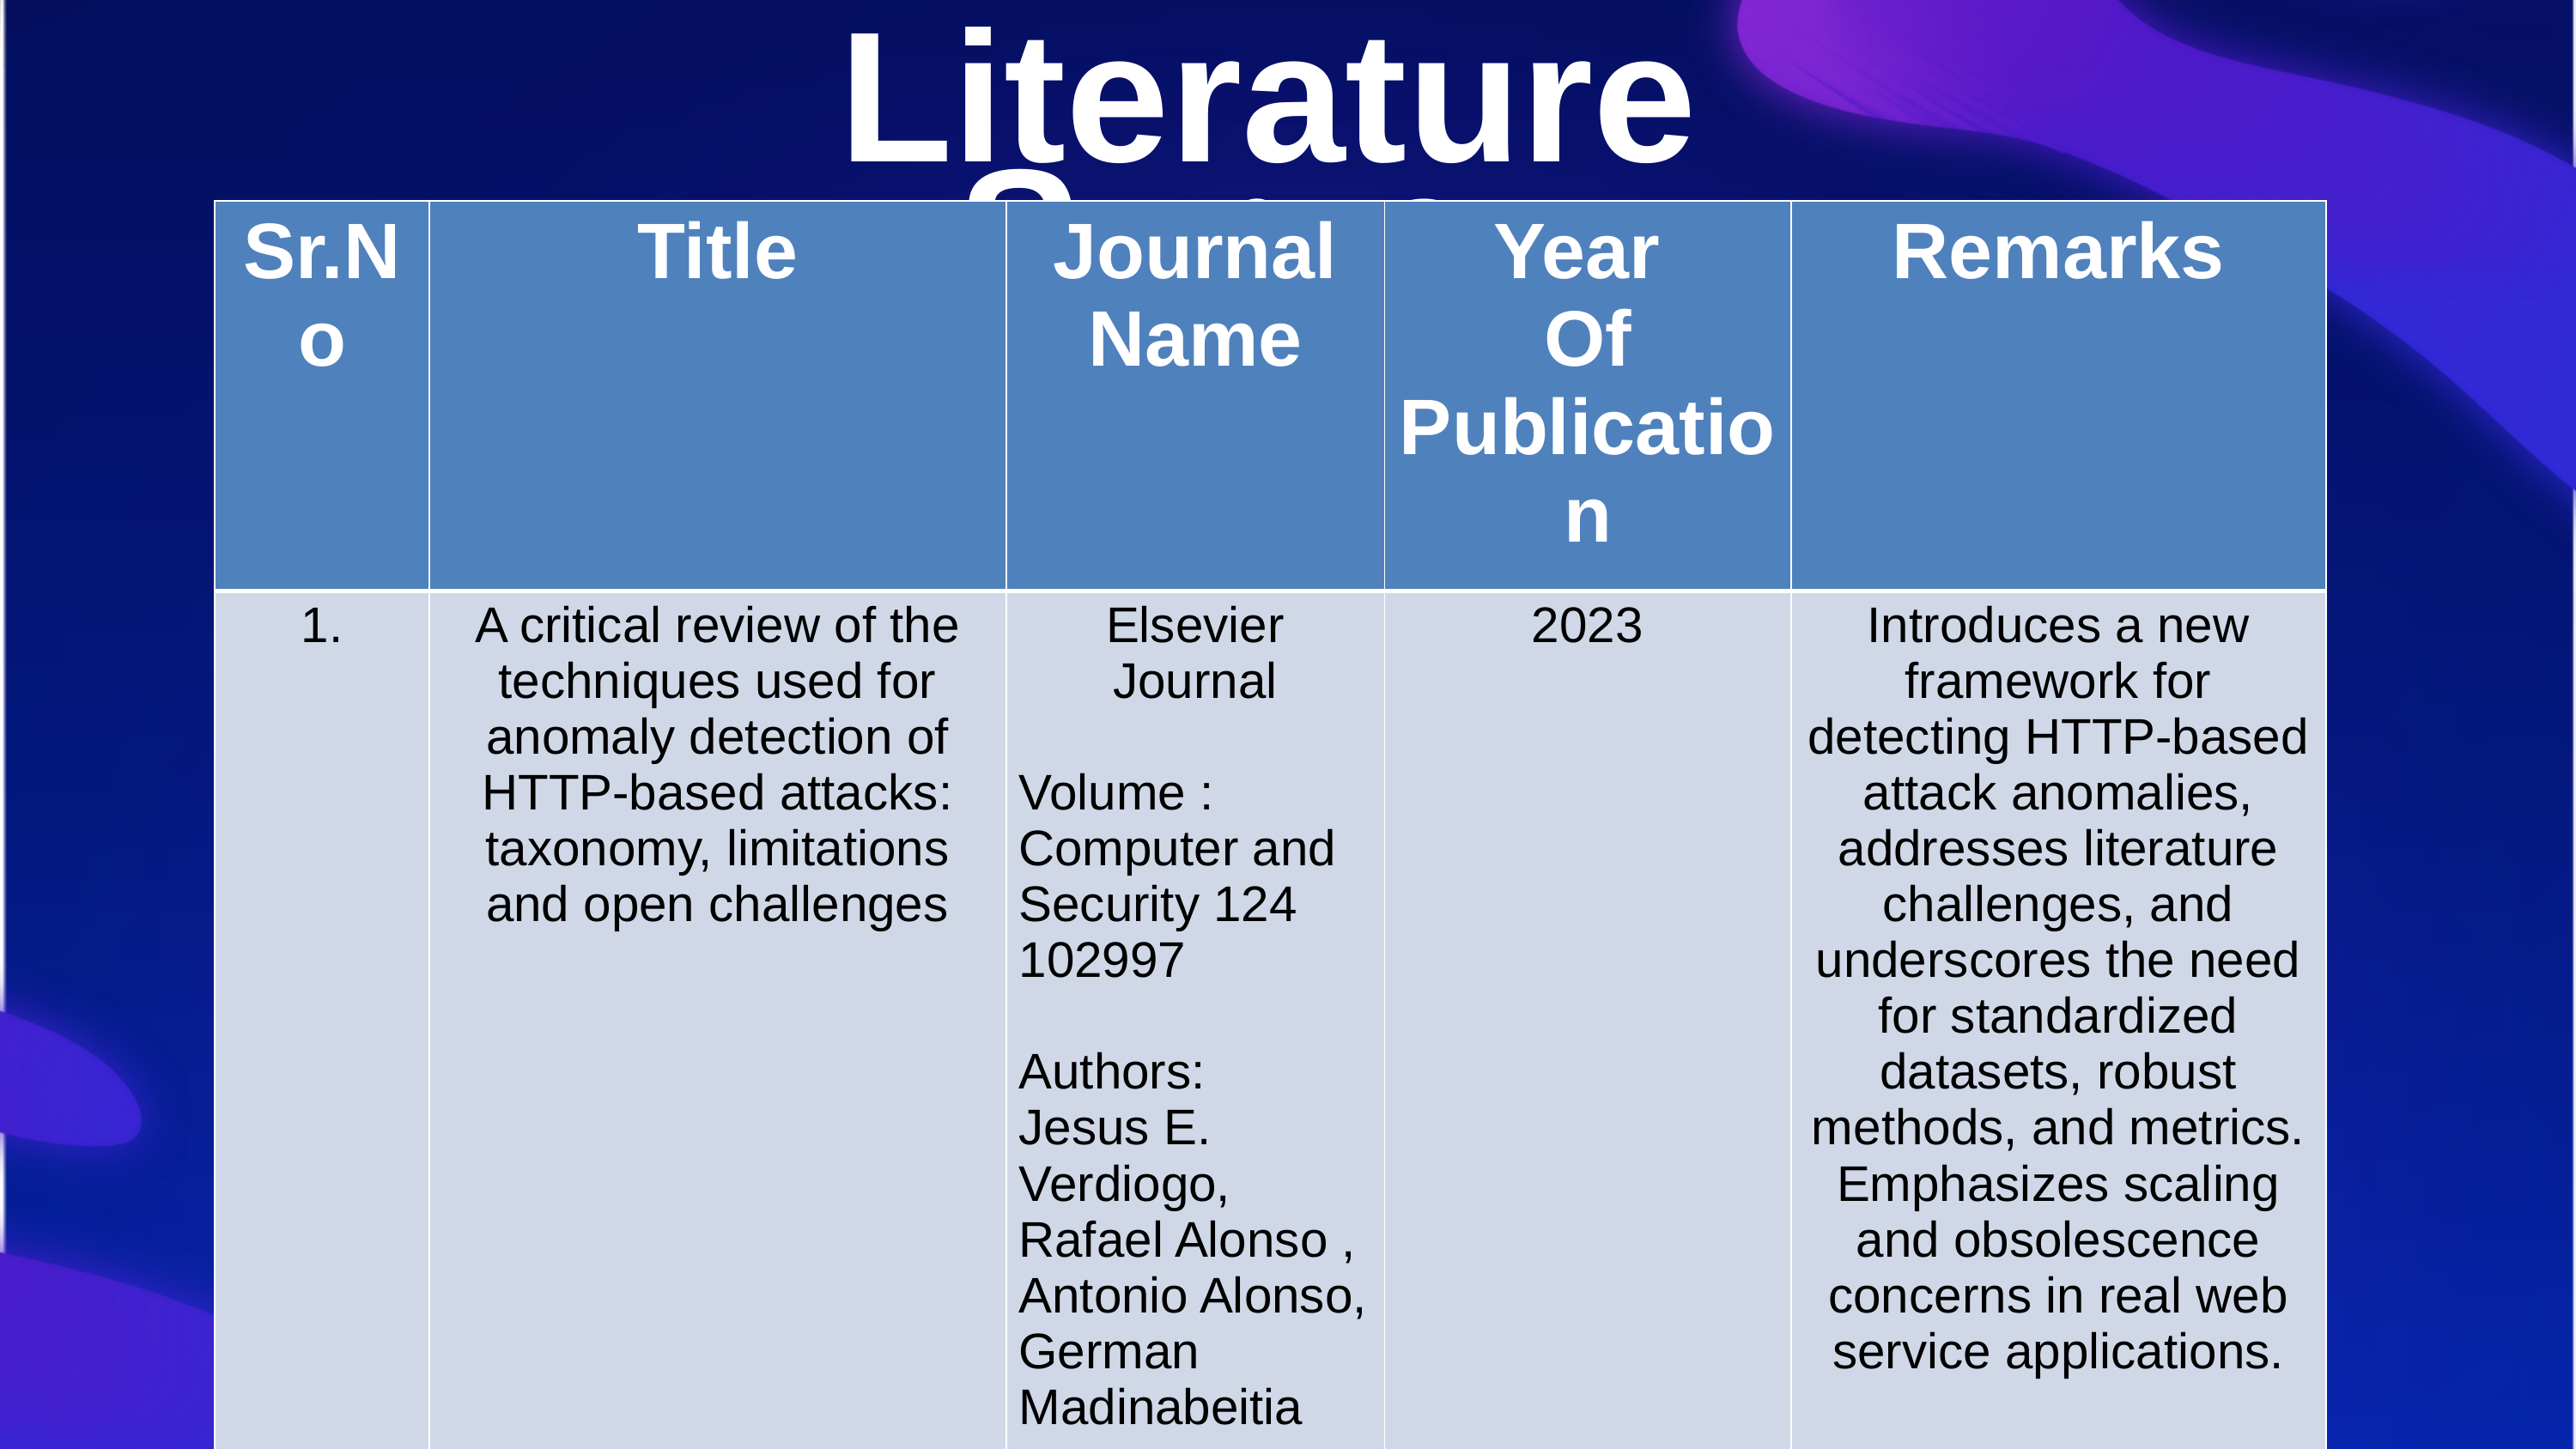

Literature Survey
| Sr.No | Title | Journal Name | Year Of Publication | Remarks |
| --- | --- | --- | --- | --- |
| 1. | A critical review of the techniques used for anomaly detection of HTTP-based attacks: taxonomy, limitations and open challenges | Elsevier Journal Volume : Computer and Security 124 102997 Authors: Jesus E. Verdiogo, Rafael Alonso , Antonio Alonso, German Madinabeitia | 2023 | Introduces a new framework for detecting HTTP-based attack anomalies, addresses literature challenges, and underscores the need for standardized datasets, robust methods, and metrics. Emphasizes scaling and obsolescence concerns in real web service applications. |